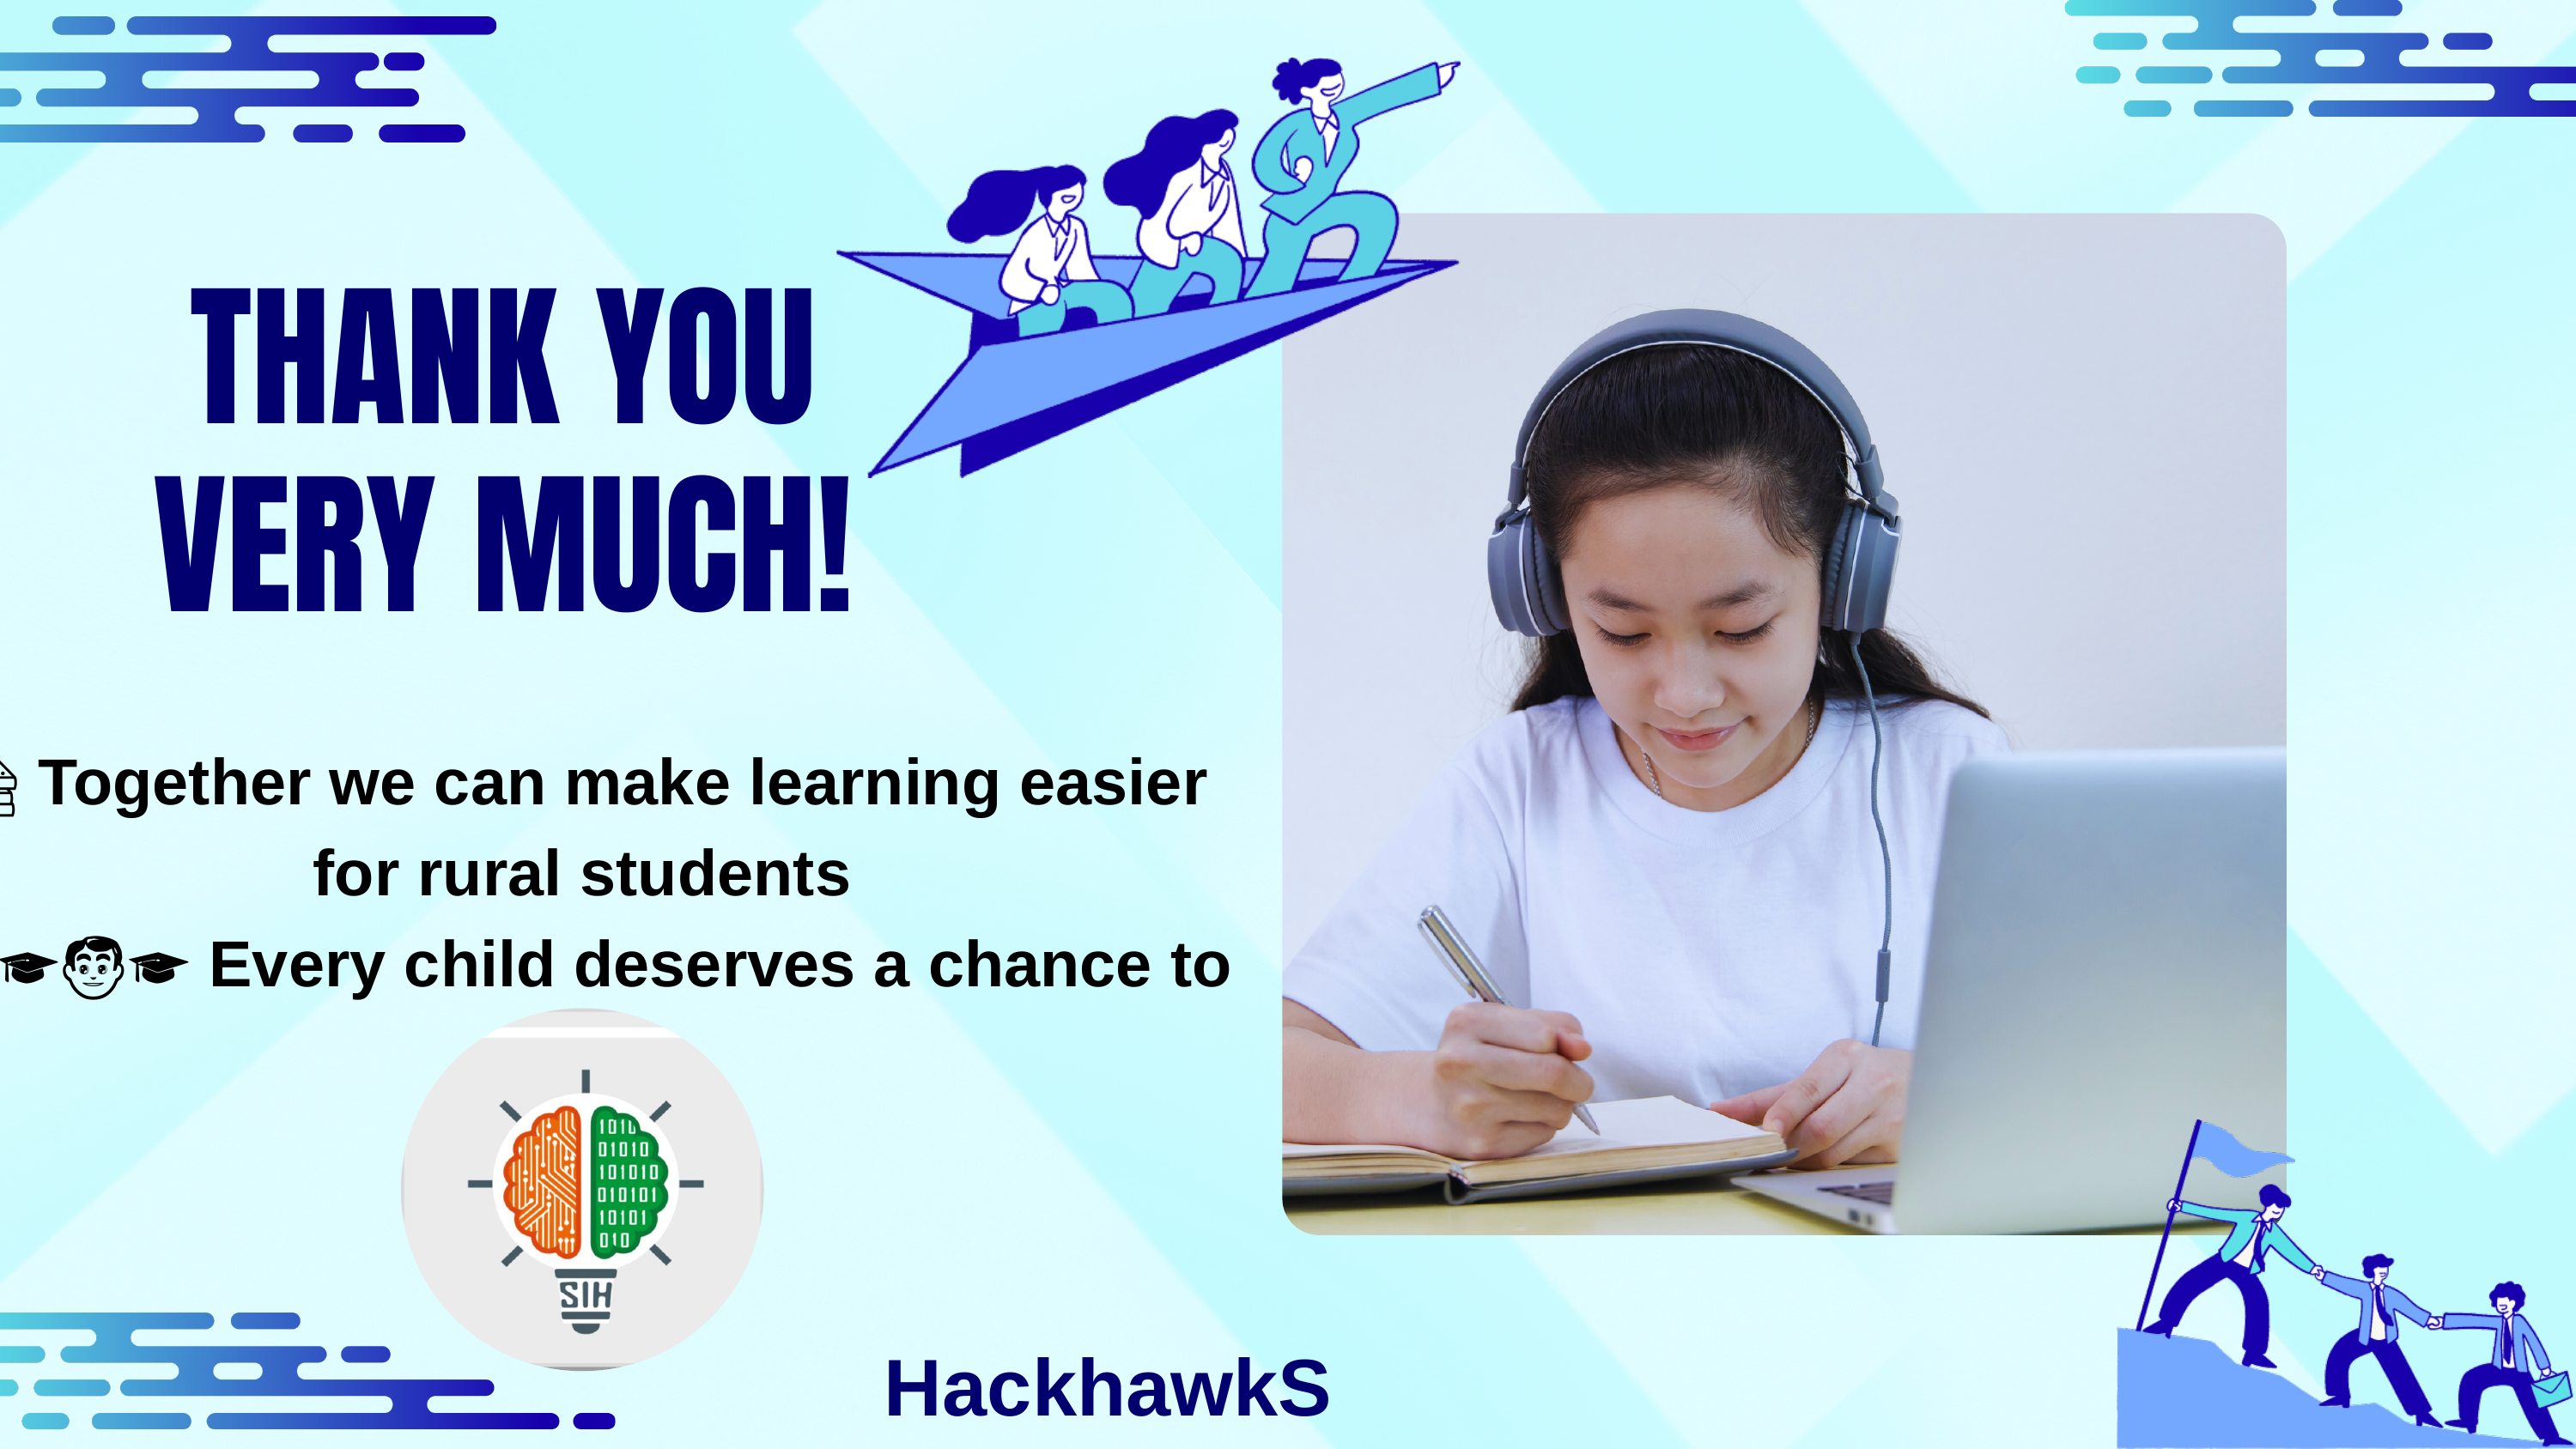

THANK YOU
VERY MUCH!

📚 Together we can make learning easier for rural students
👩‍🎓👨‍🎓 Every child deserves a chance to learn

HackhawkS